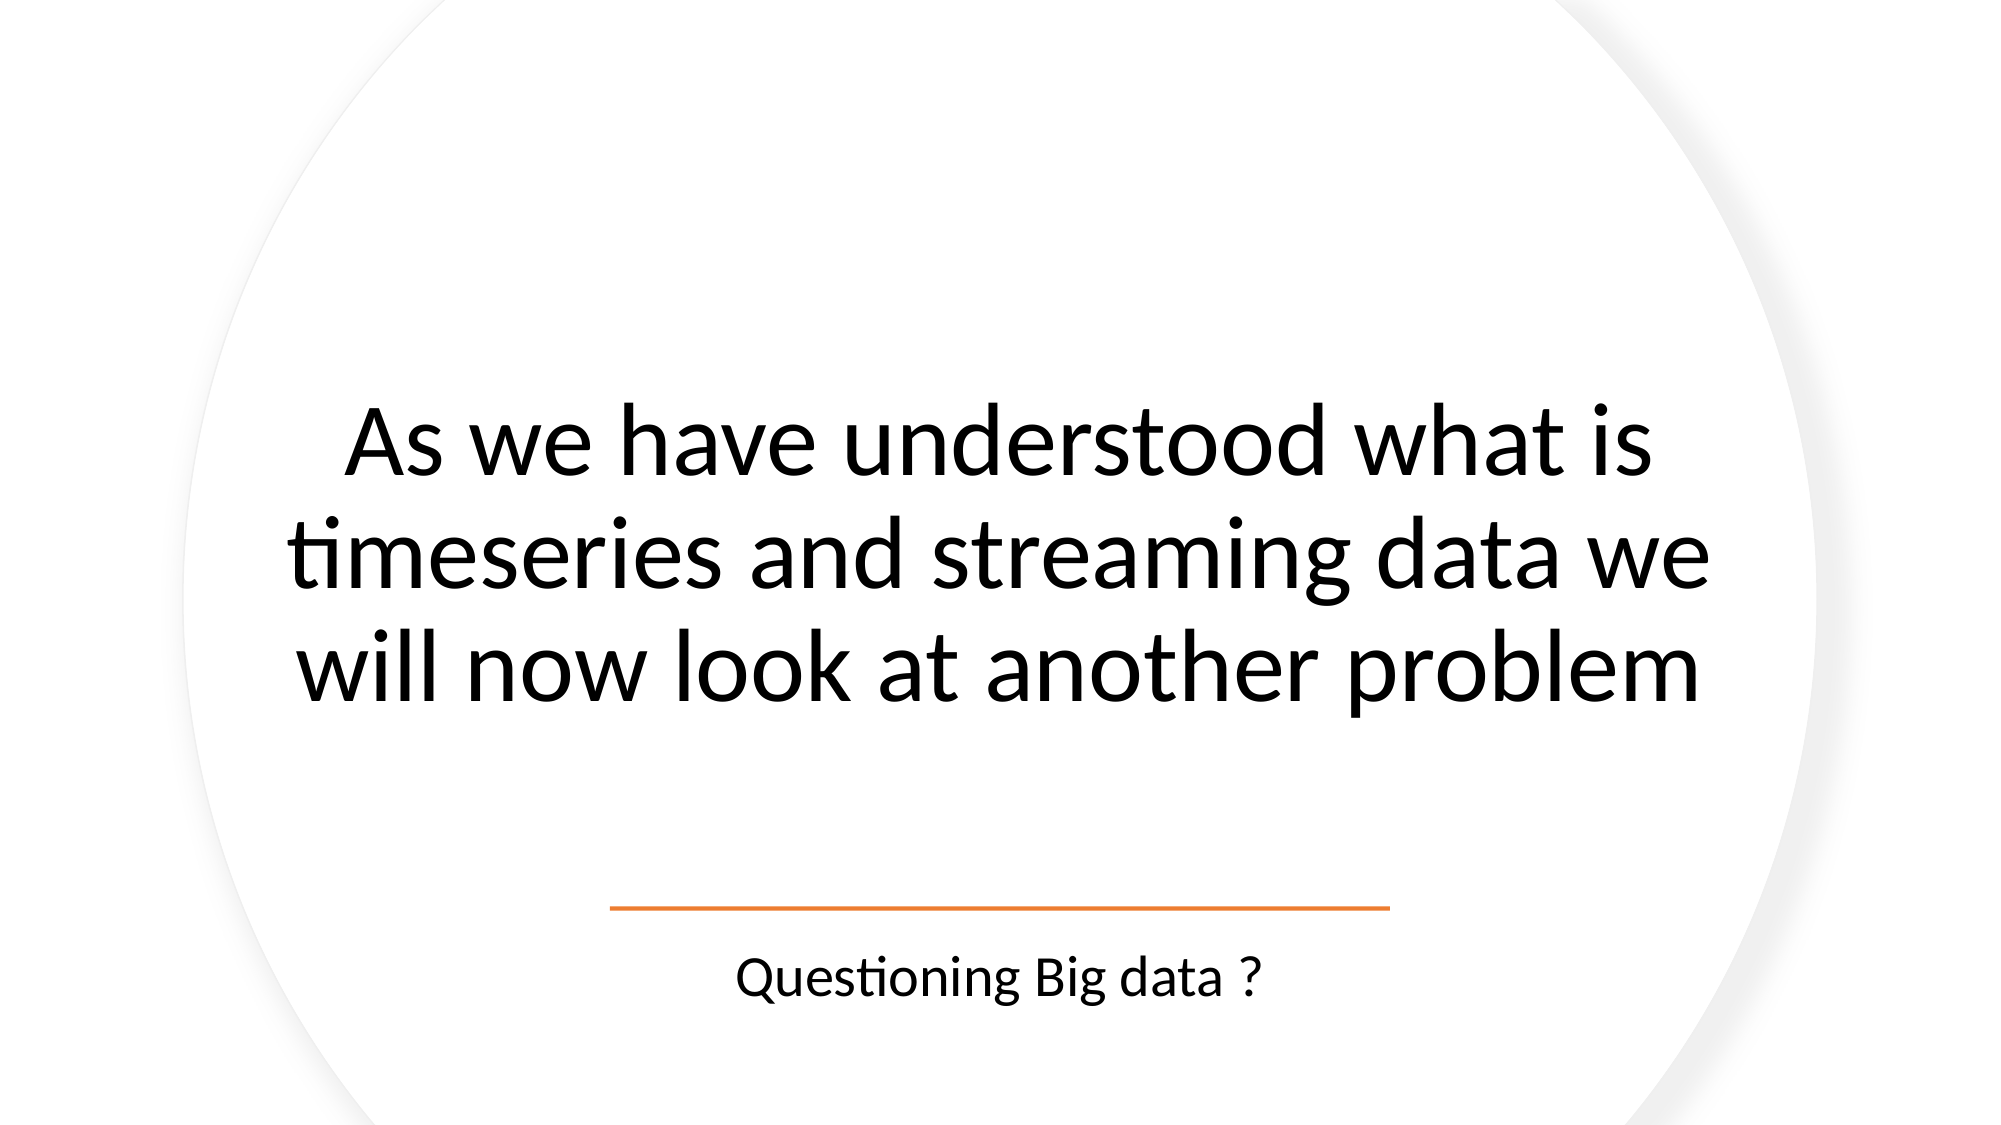

# As we have understood what is timeseries and streaming data we will now look at another problem

Questioning Big data ?